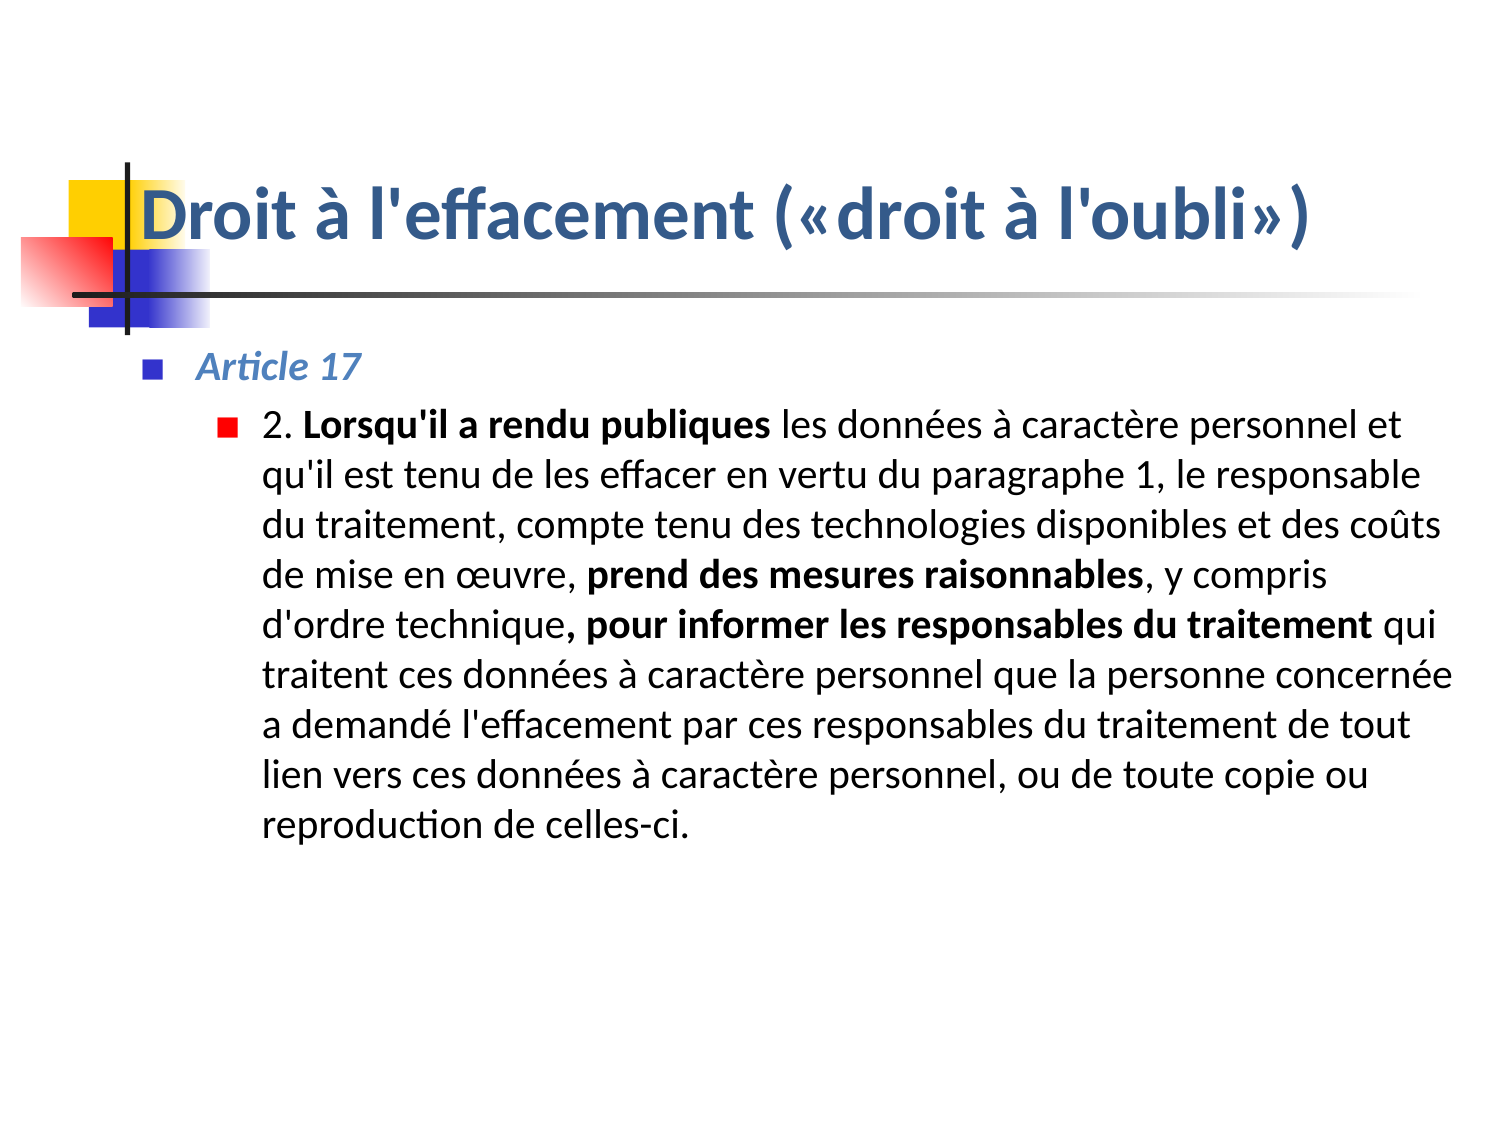

# Droit à l'effacement («droit à l'oubli»)
Article 17
2. Lorsqu'il a rendu publiques les données à caractère personnel et qu'il est tenu de les effacer en vertu du paragraphe 1, le responsable du traitement, compte tenu des technologies disponibles et des coûts de mise en œuvre, prend des mesures raisonnables, y compris d'ordre technique, pour informer les responsables du traitement qui traitent ces données à caractère personnel que la personne concernée a demandé l'effacement par ces responsables du traitement de tout lien vers ces données à caractère personnel, ou de toute copie ou reproduction de celles-ci.